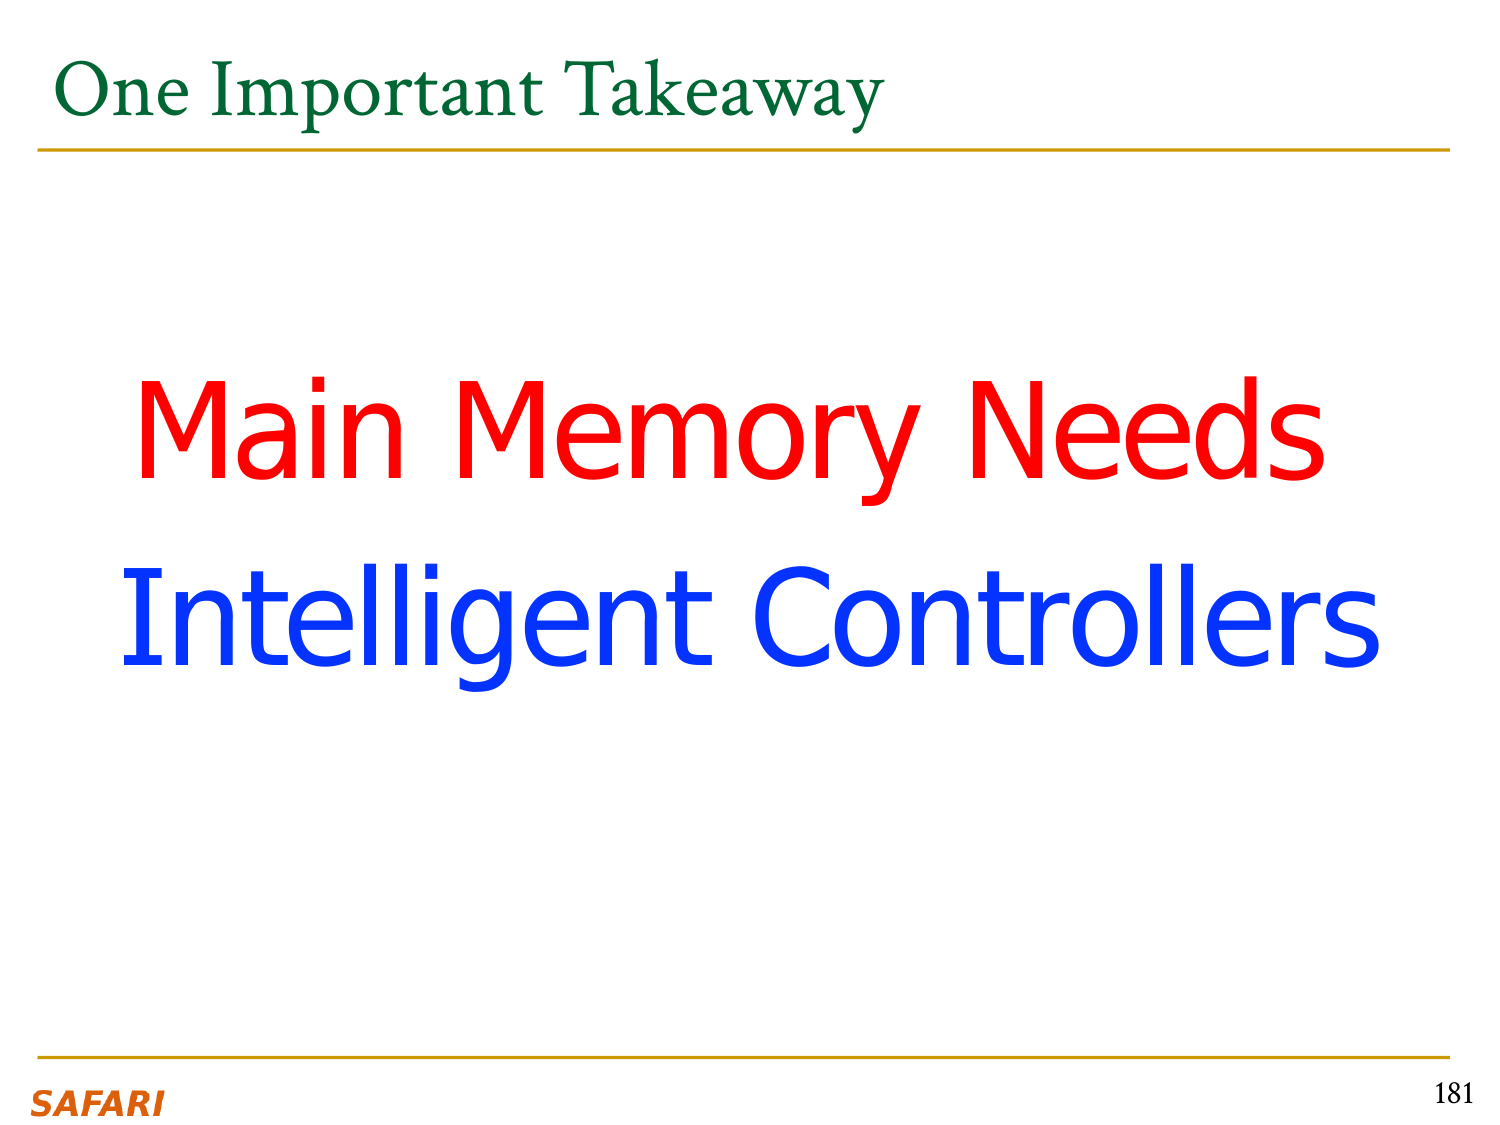

# One Important Takeaway
Main Memory Needs
Intelligent Controllers
181